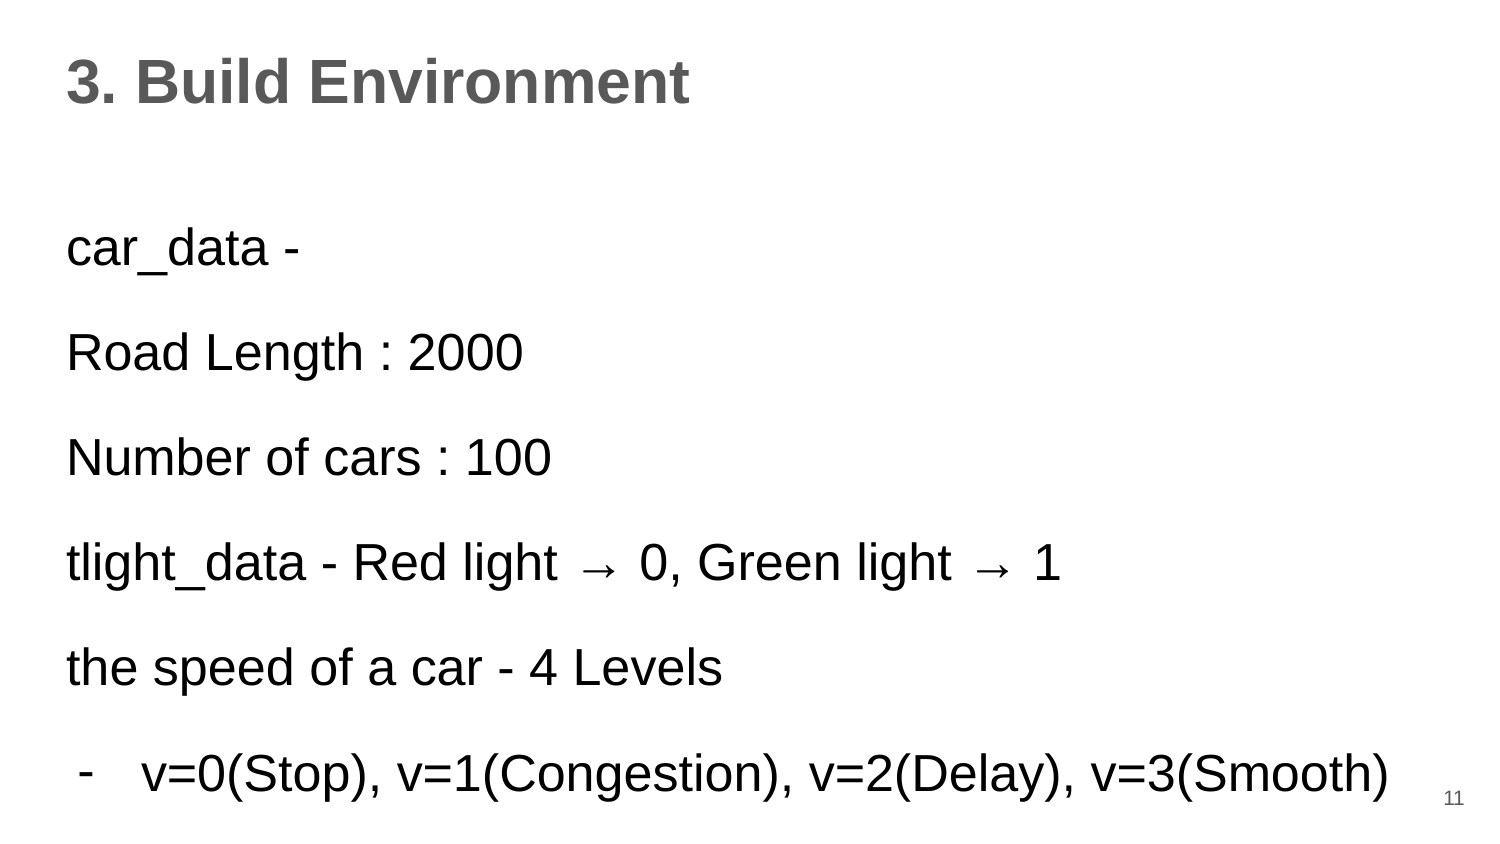

# 3. Build Environment

car_data -
Road Length : 2000
Number of cars : 100
tlight_data - Red light → 0, Green light → 1
the speed of a car - 4 Levels
v=0(Stop), v=1(Congestion), v=2(Delay), v=3(Smooth)
11